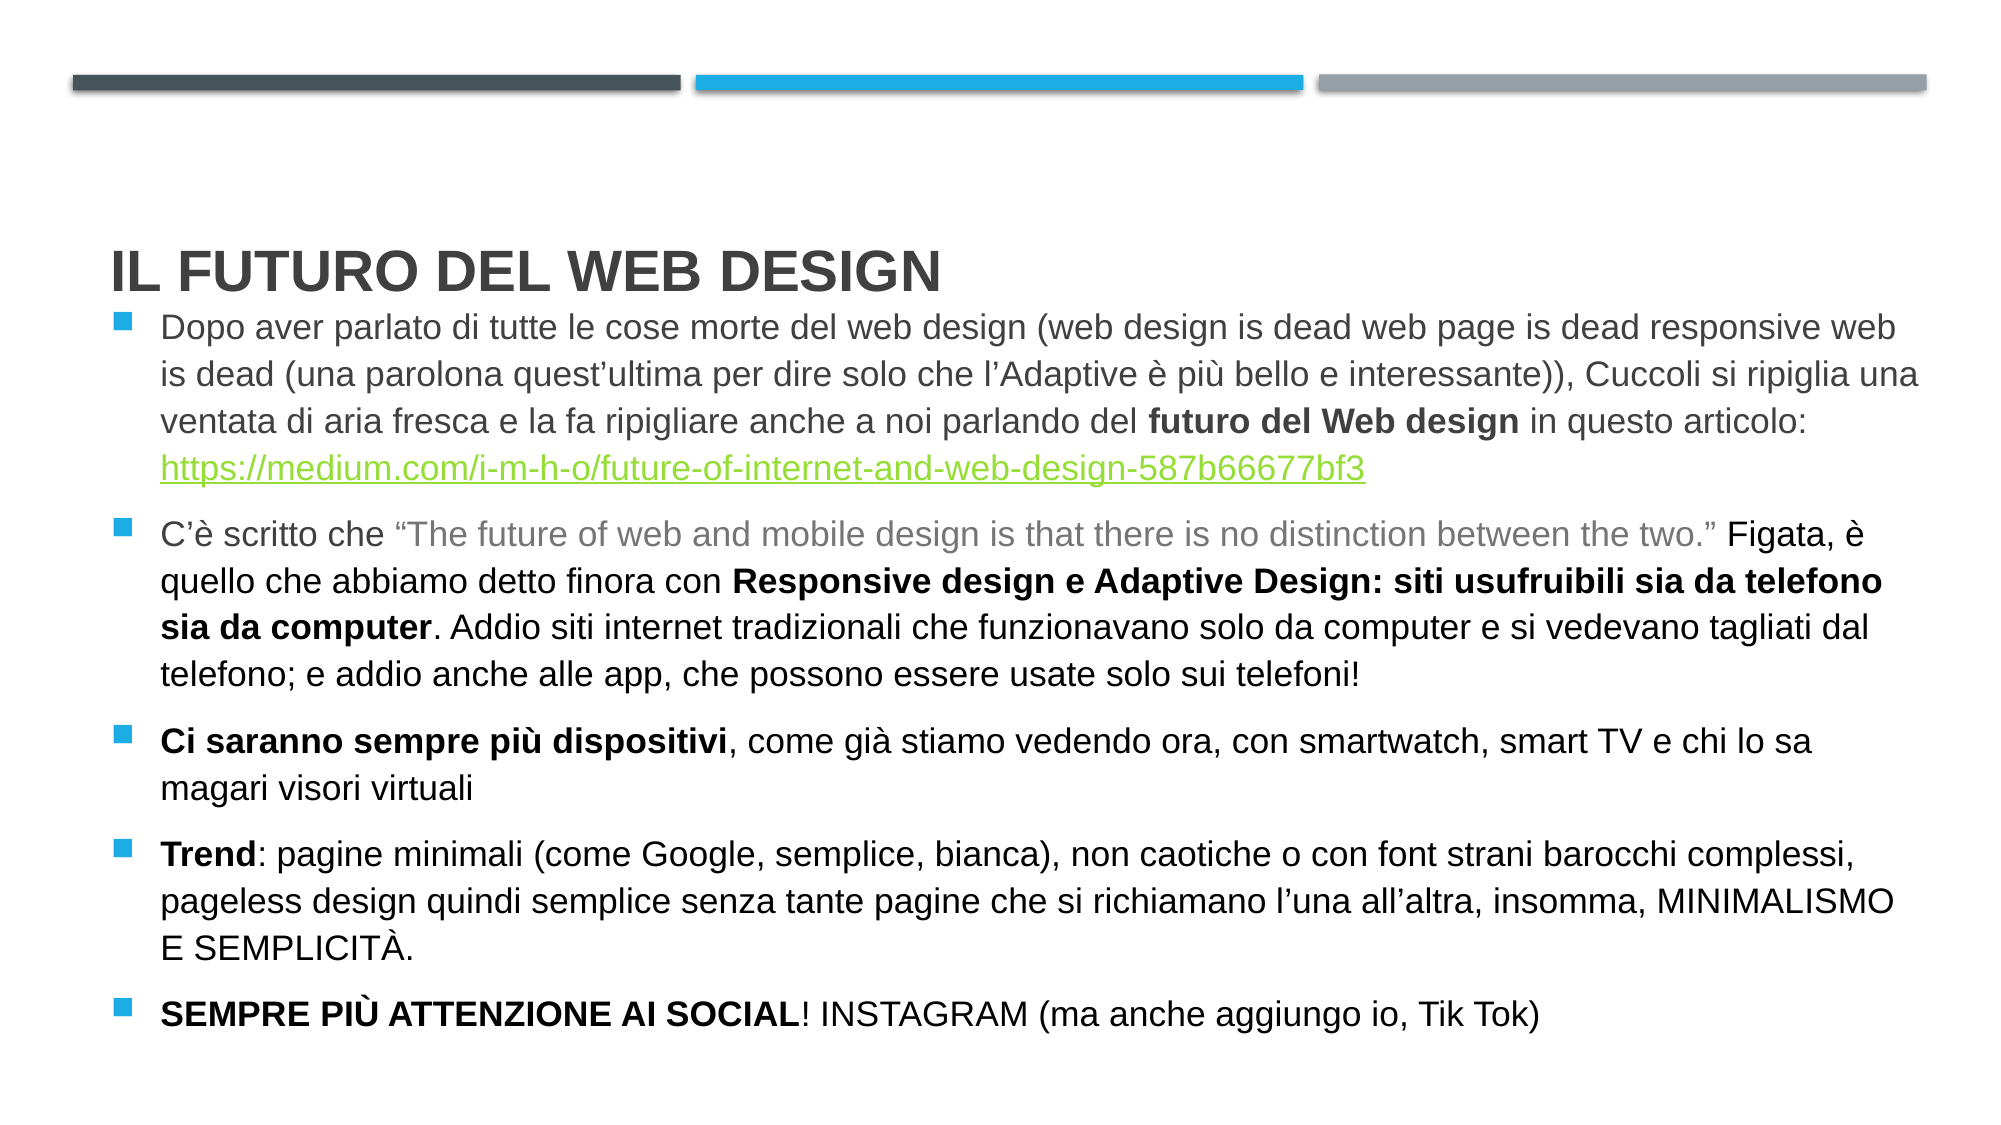

# Il futuro del web design
Dopo aver parlato di tutte le cose morte del web design (web design is dead web page is dead responsive web is dead (una parolona quest’ultima per dire solo che l’Adaptive è più bello e interessante)), Cuccoli si ripiglia una ventata di aria fresca e la fa ripigliare anche a noi parlando del futuro del Web design in questo articolo: https://medium.com/i-m-h-o/future-of-internet-and-web-design-587b66677bf3
C’è scritto che “The future of web and mobile design is that there is no distinction between the two.” Figata, è quello che abbiamo detto finora con Responsive design e Adaptive Design: siti usufruibili sia da telefono sia da computer. Addio siti internet tradizionali che funzionavano solo da computer e si vedevano tagliati dal telefono; e addio anche alle app, che possono essere usate solo sui telefoni!
Ci saranno sempre più dispositivi, come già stiamo vedendo ora, con smartwatch, smart TV e chi lo sa magari visori virtuali
Trend: pagine minimali (come Google, semplice, bianca), non caotiche o con font strani barocchi complessi, pageless design quindi semplice senza tante pagine che si richiamano l’una all’altra, insomma, MINIMALISMO E SEMPLICITÀ.
SEMPRE PIÙ ATTENZIONE AI SOCIAL! INSTAGRAM (ma anche aggiungo io, Tik Tok)